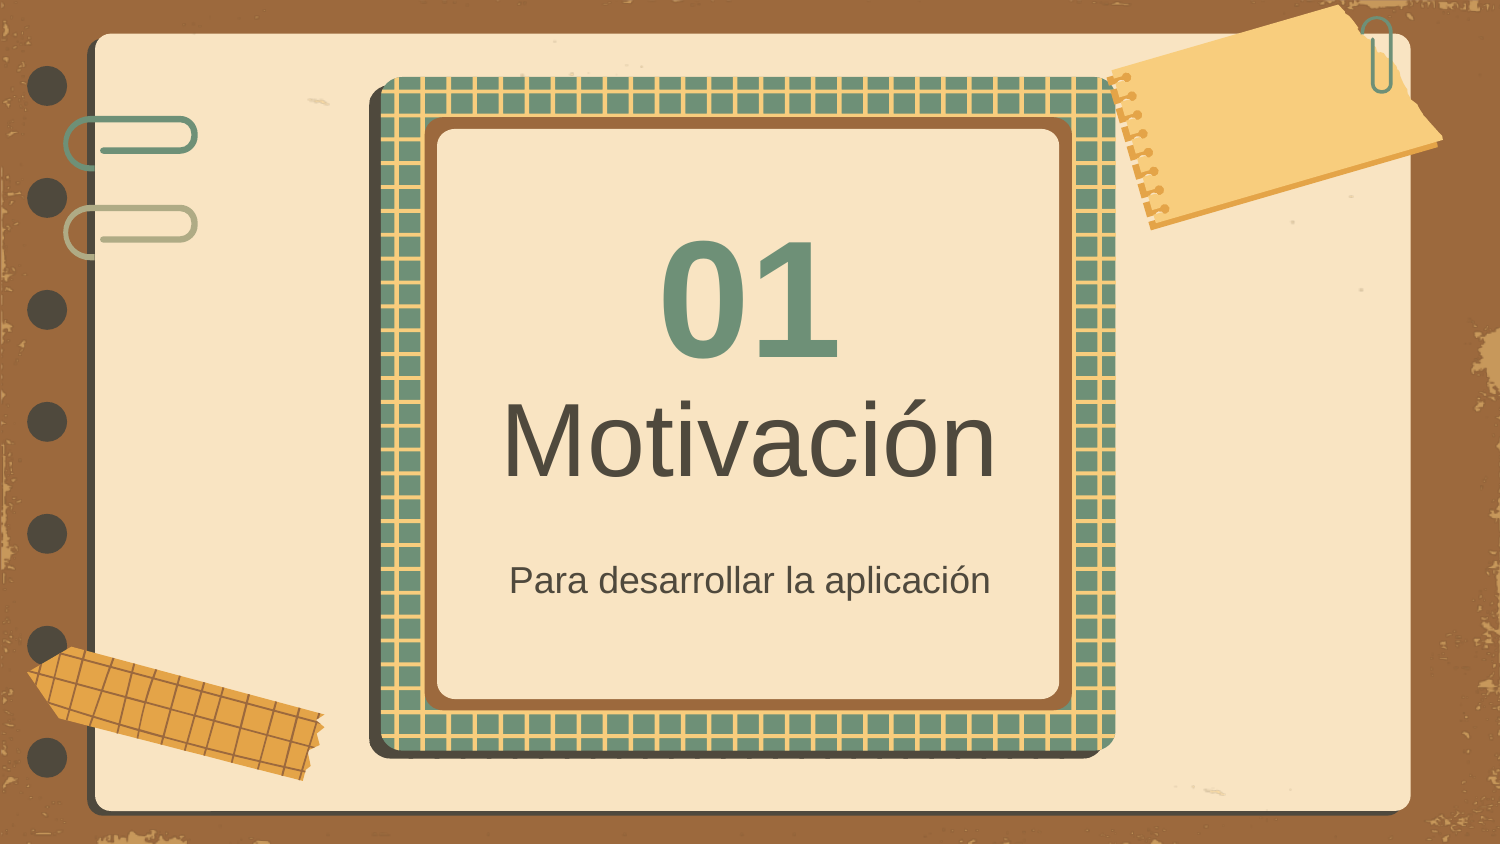

# 01
Motivación
Para desarrollar la aplicación